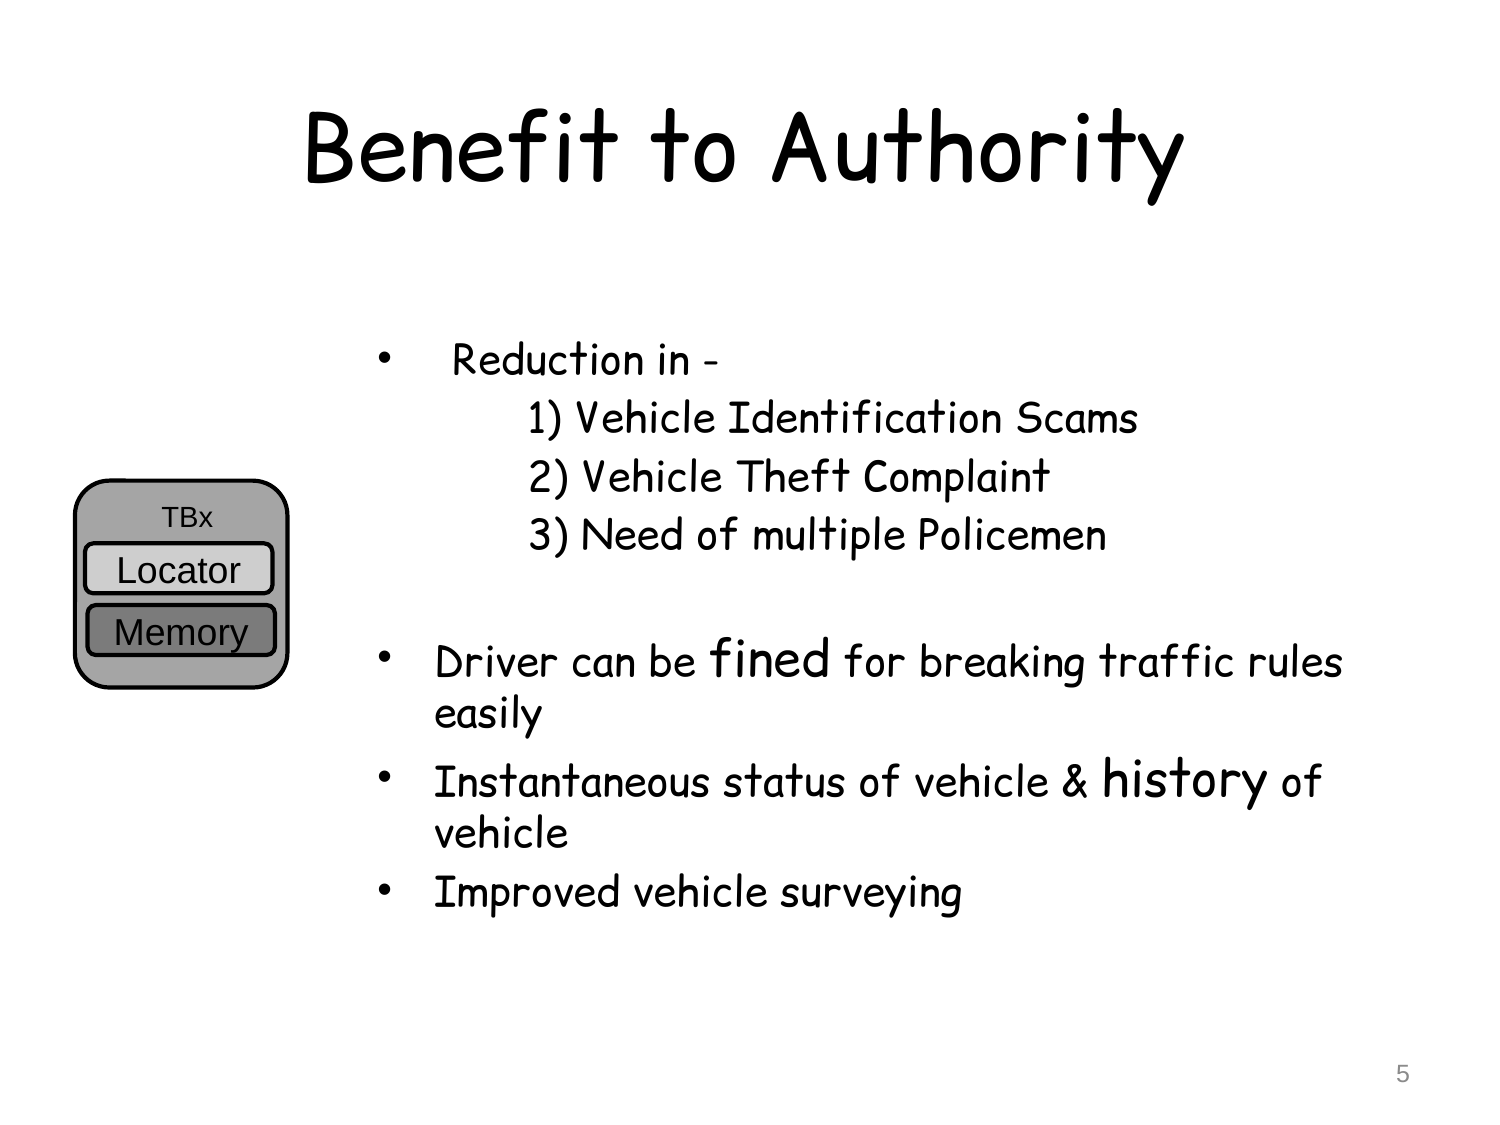

Benefit to Authority
 Reduction in -
	1) Vehicle Identification Scams
	2) Vehicle Theft Complaint
	3) Need of multiple Policemen

Driver can be fined for breaking traffic rules easily
Instantaneous status of vehicle & history of vehicle
Improved vehicle surveying

TBx
Locator
Memory
5